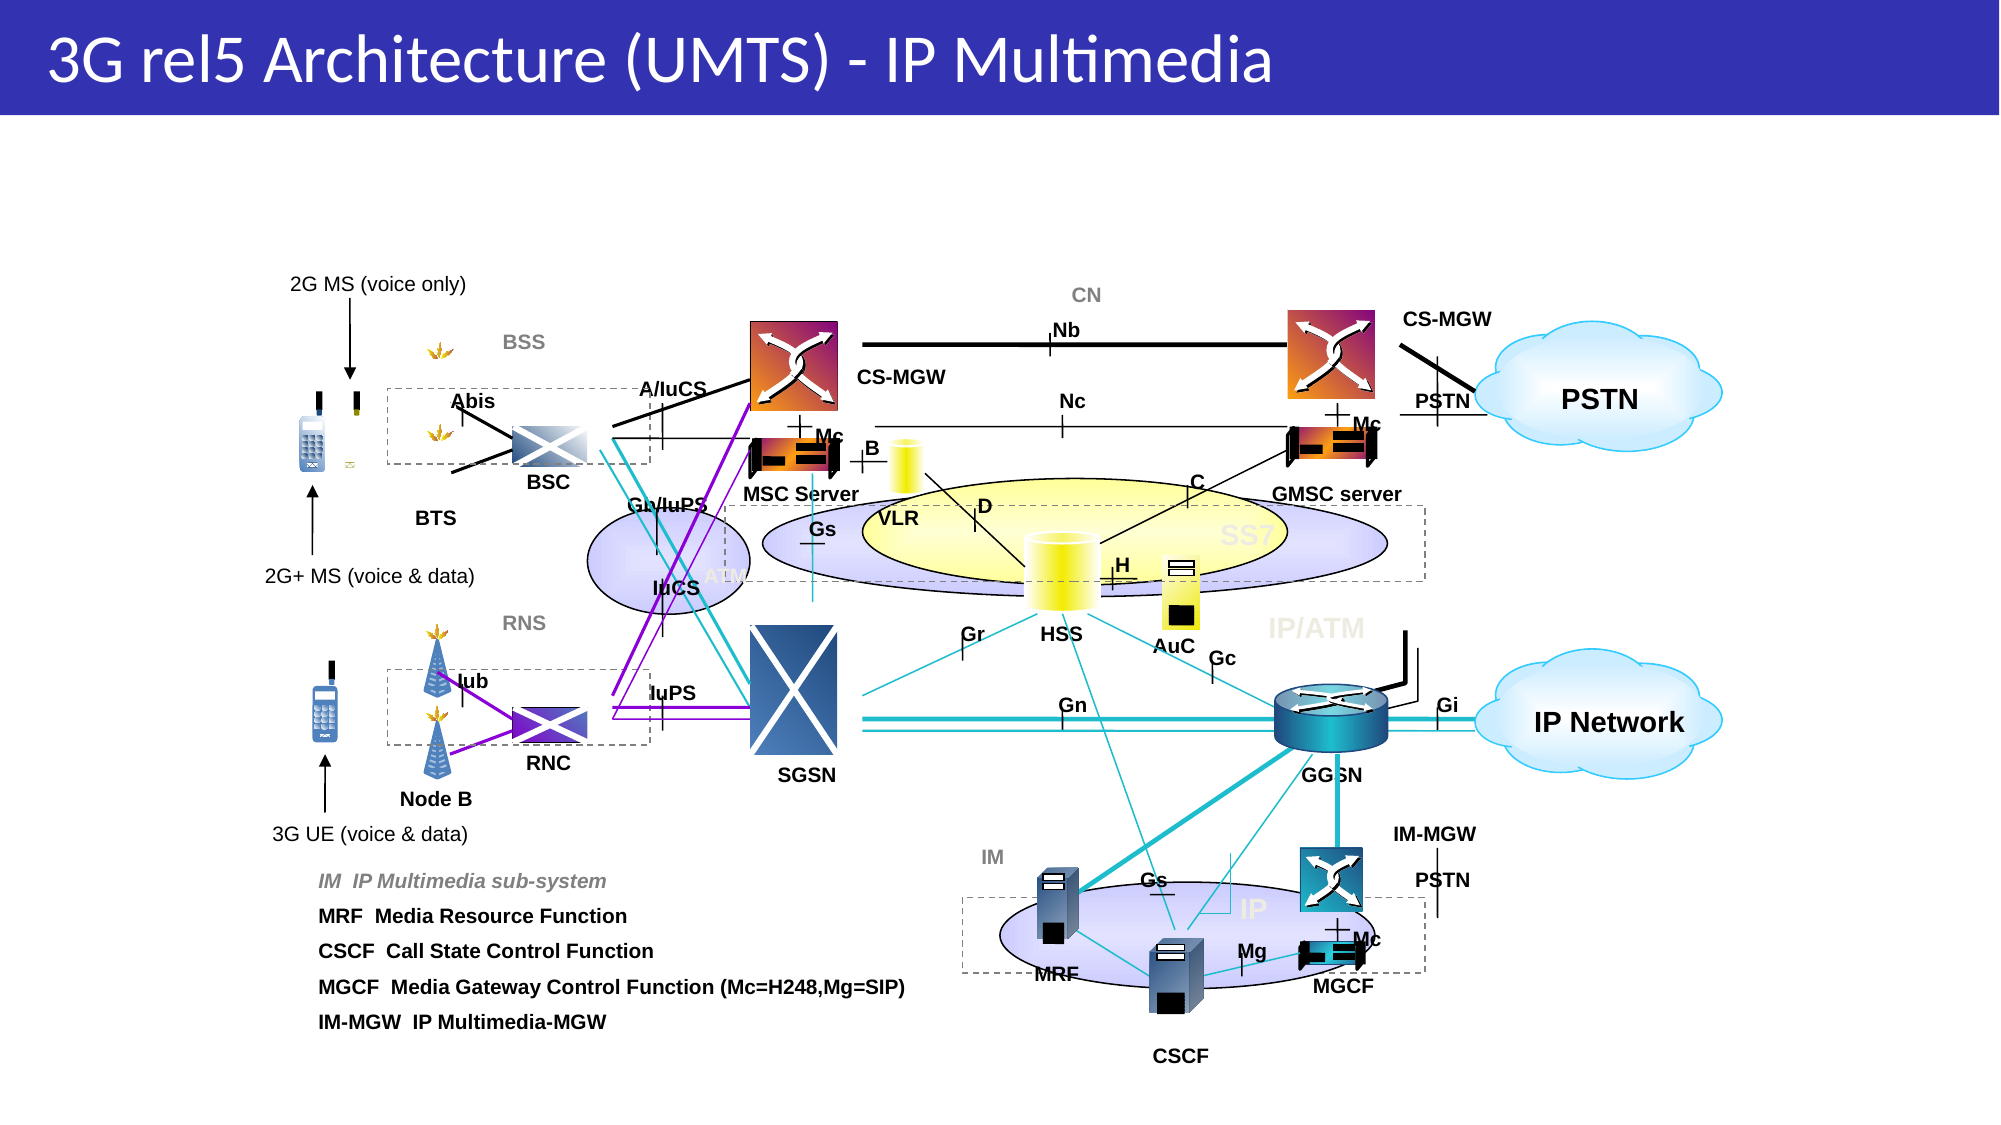

# 3G rel5 Architecture (UMTS) - IP Multimedia
2G MS (voice only)
CN

CS-MGW
Nb

BSS

CS-MGW

A/IuCS
Gb/IuPS

PSTN
Abis

Nc
PSTN

Mc

Mc

B

BSC

C

MSC Server

GMSC server

D

BTS
VLR

Gs
SS7

H

2G+ MS (voice & data)
ATM

IuCS

RNS
IP/ATM
Gr

HSS

Gs

Mg

CSCF

AuC

IM-MGW
IM

PSTN

IP

Mc

MGCF
Gc

Iub

IuPS
Gn

Gi

IP Network

RNC

MRF

SGSN
GGSN
Node B
3G UE (voice & data)
IM  IP Multimedia sub-system
MRF  Media Resource Function
CSCF  Call State Control Function
MGCF  Media Gateway Control Function (Mc=H248,Mg=SIP)
IM-MGW  IP Multimedia-MGW